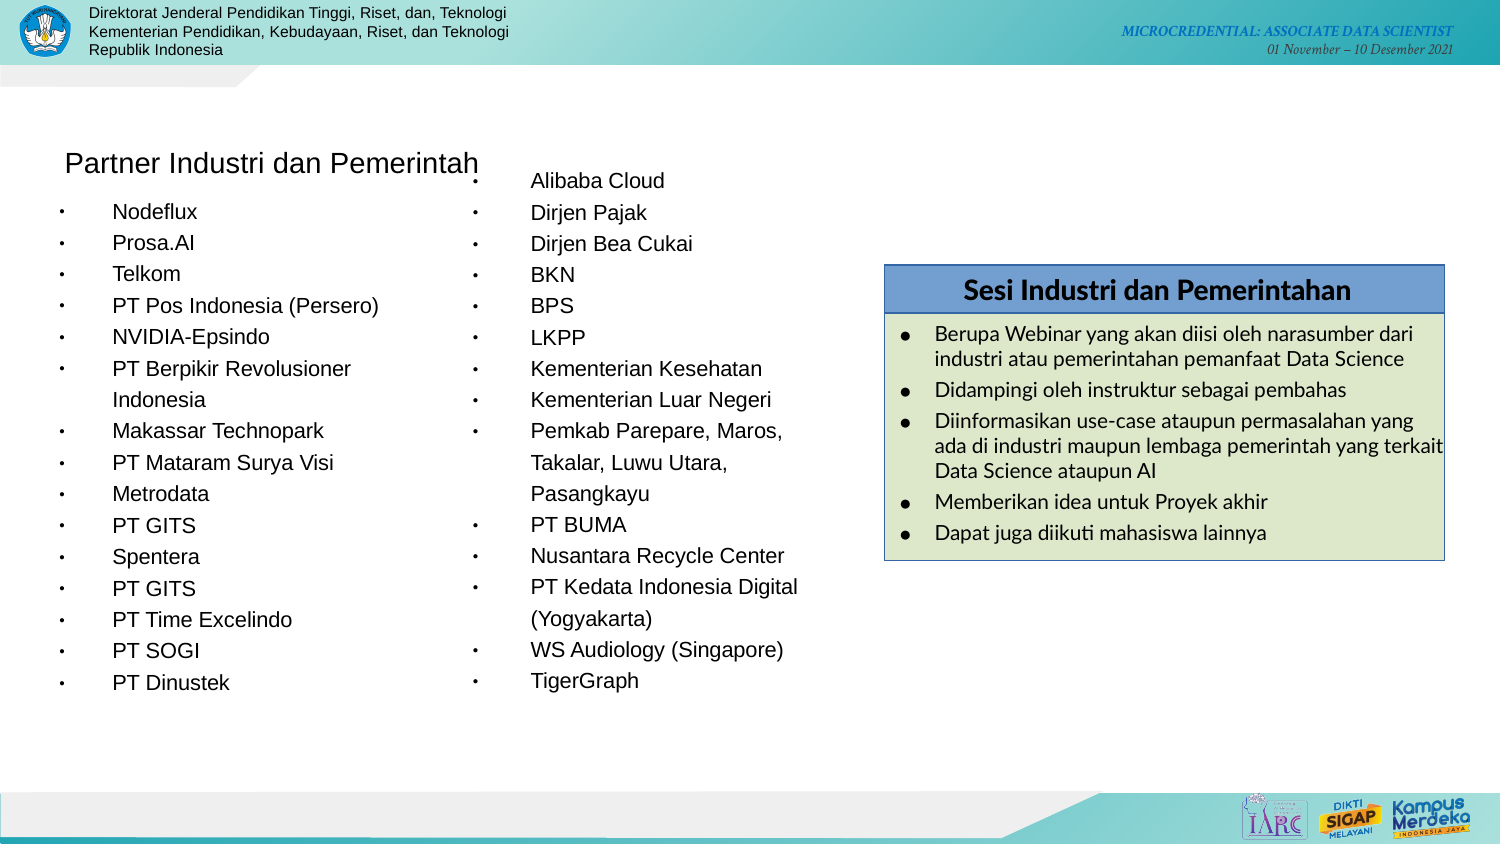

Partner Industri dan Pemerintah

Alibaba Cloud
Dirjen Pajak
Dirjen Bea Cukai
BKN
BPS
LKPP
Kementerian Kesehatan
Kementerian Luar Negeri
Pemkab Parepare, Maros, Takalar, Luwu Utara, Pasangkayu
PT BUMA
Nusantara Recycle Center
PT Kedata Indonesia Digital (Yogyakarta)
WS Audiology (Singapore)
TigerGraph

Nodeflux
Prosa.AI
Telkom
PT Pos Indonesia (Persero)
NVIDIA-Epsindo
PT Berpikir Revolusioner Indonesia
Makassar Technopark
PT Mataram Surya Visi
Metrodata
PT GITS
Spentera
PT GITS
PT Time Excelindo
PT SOGI
PT Dinustek

Sesi Industri dan Pemerintahan

Berupa Webinar yang akan diisi oleh narasumber dari industri atau pemerintahan pemanfaat Data Science
Didampingi oleh instruktur sebagai pembahas
Diinformasikan use-case ataupun permasalahan yang ada di industri maupun lembaga pemerintah yang terkait Data Science ataupun AI
Memberikan idea untuk Proyek akhir
Dapat juga diikuti mahasiswa lainnya